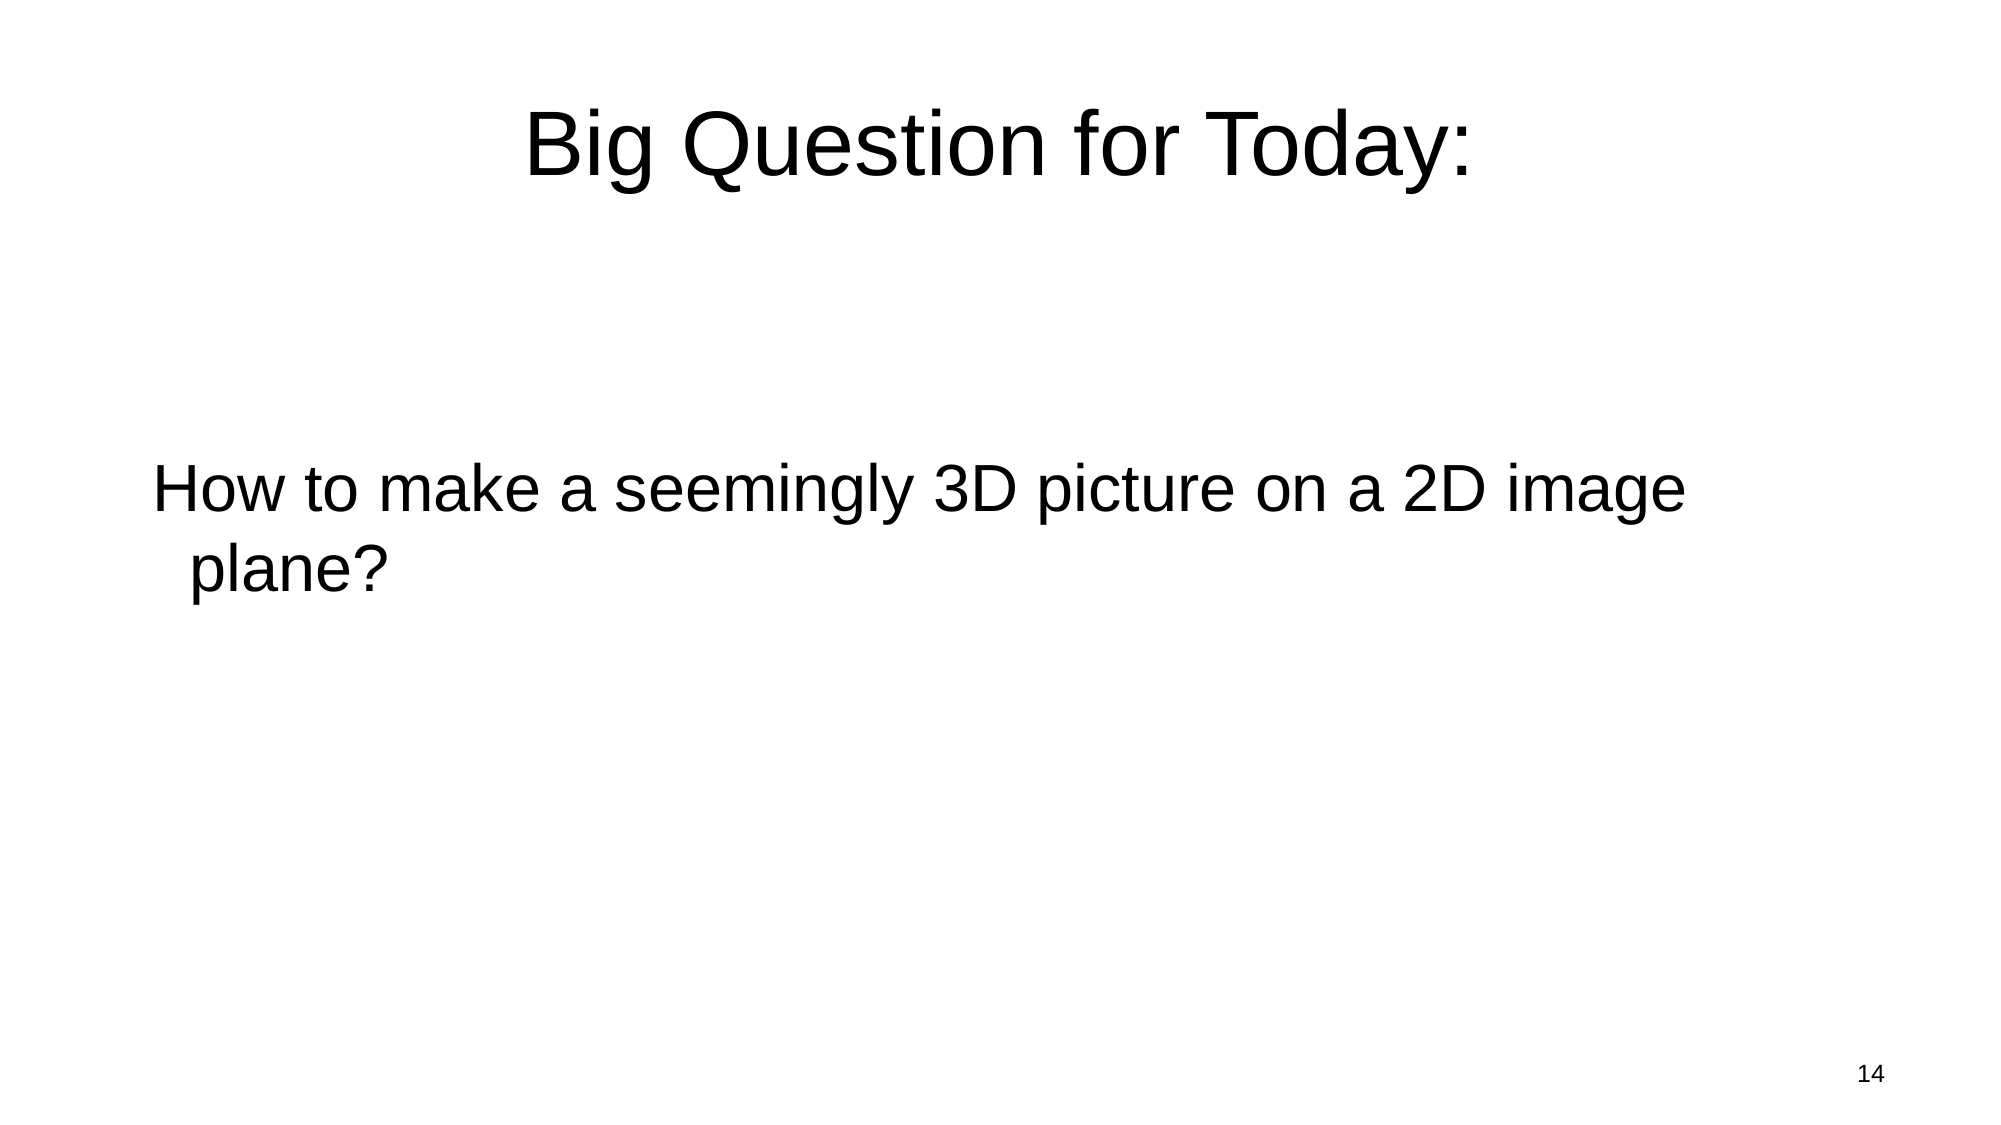

# Big Question for Today:

How to make a seemingly 3D picture on a 2D image plane?

14